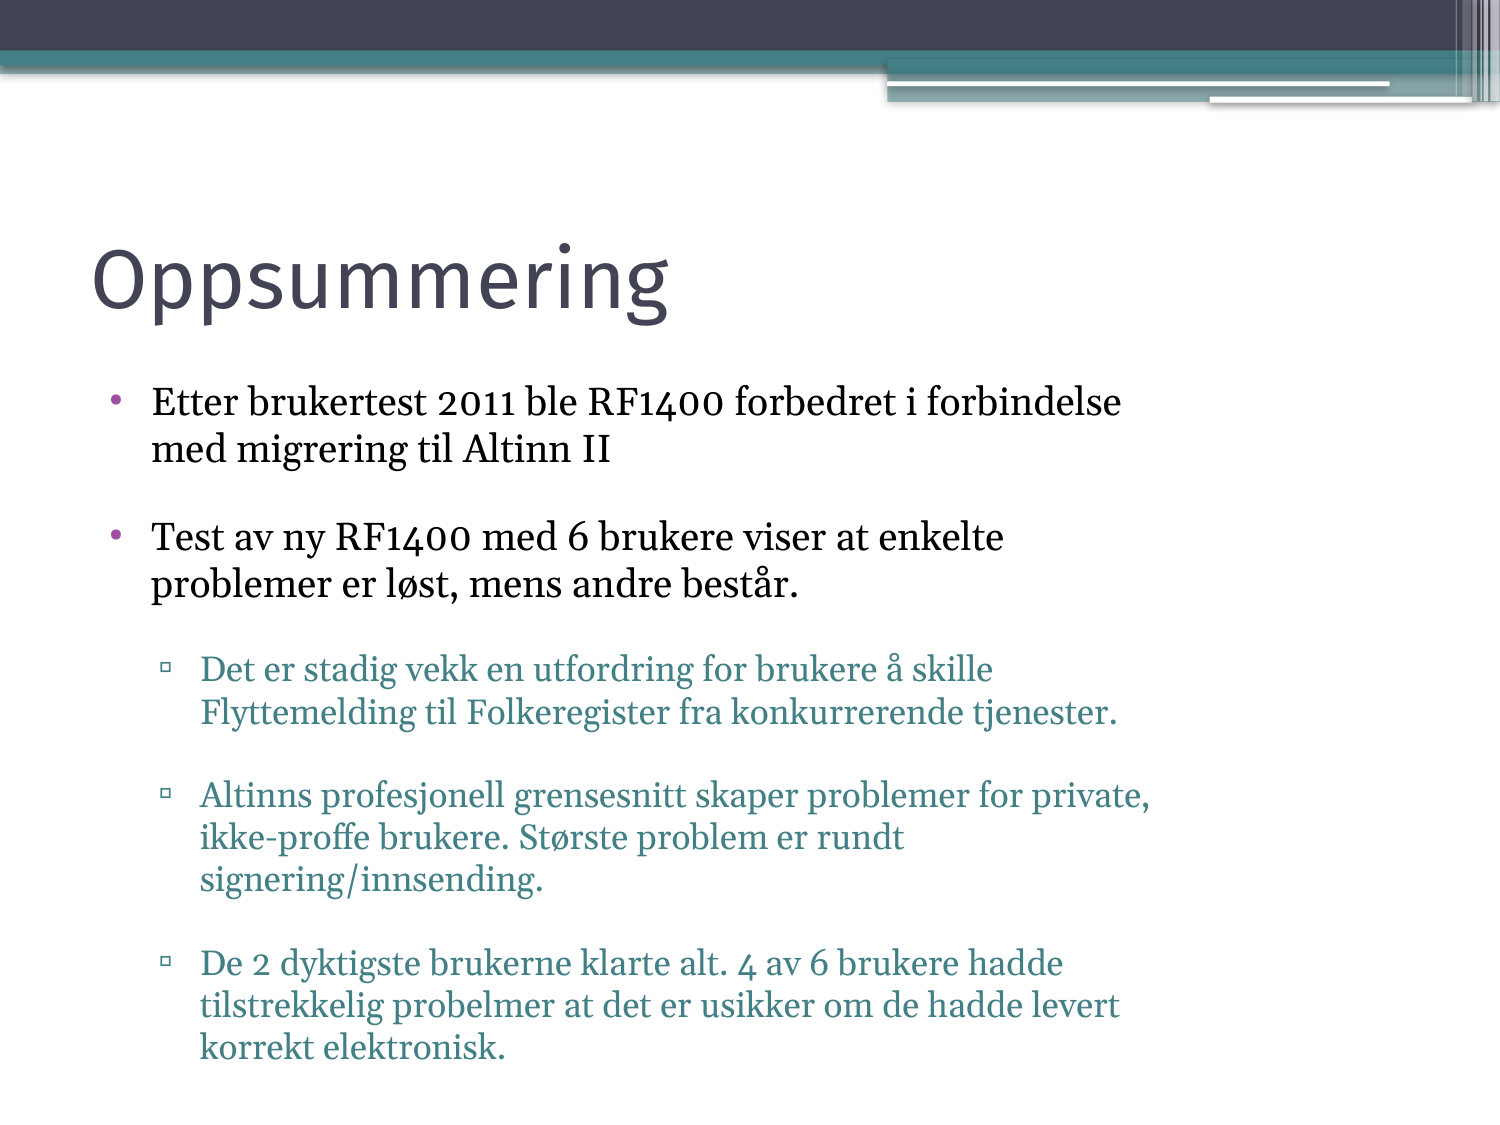

# Oppsummering
Etter brukertest 2011 ble RF1400 forbedret i forbindelse med migrering til Altinn II
Test av ny RF1400 med 6 brukere viser at enkelte problemer er løst, mens andre består.
Det er stadig vekk en utfordring for brukere å skille Flyttemelding til Folkeregister fra konkurrerende tjenester.
Altinns profesjonell grensesnitt skaper problemer for private, ikke-proffe brukere. Største problem er rundt signering/innsending.
De 2 dyktigste brukerne klarte alt. 4 av 6 brukere hadde tilstrekkelig probelmer at det er usikker om de hadde levert korrekt elektronisk.